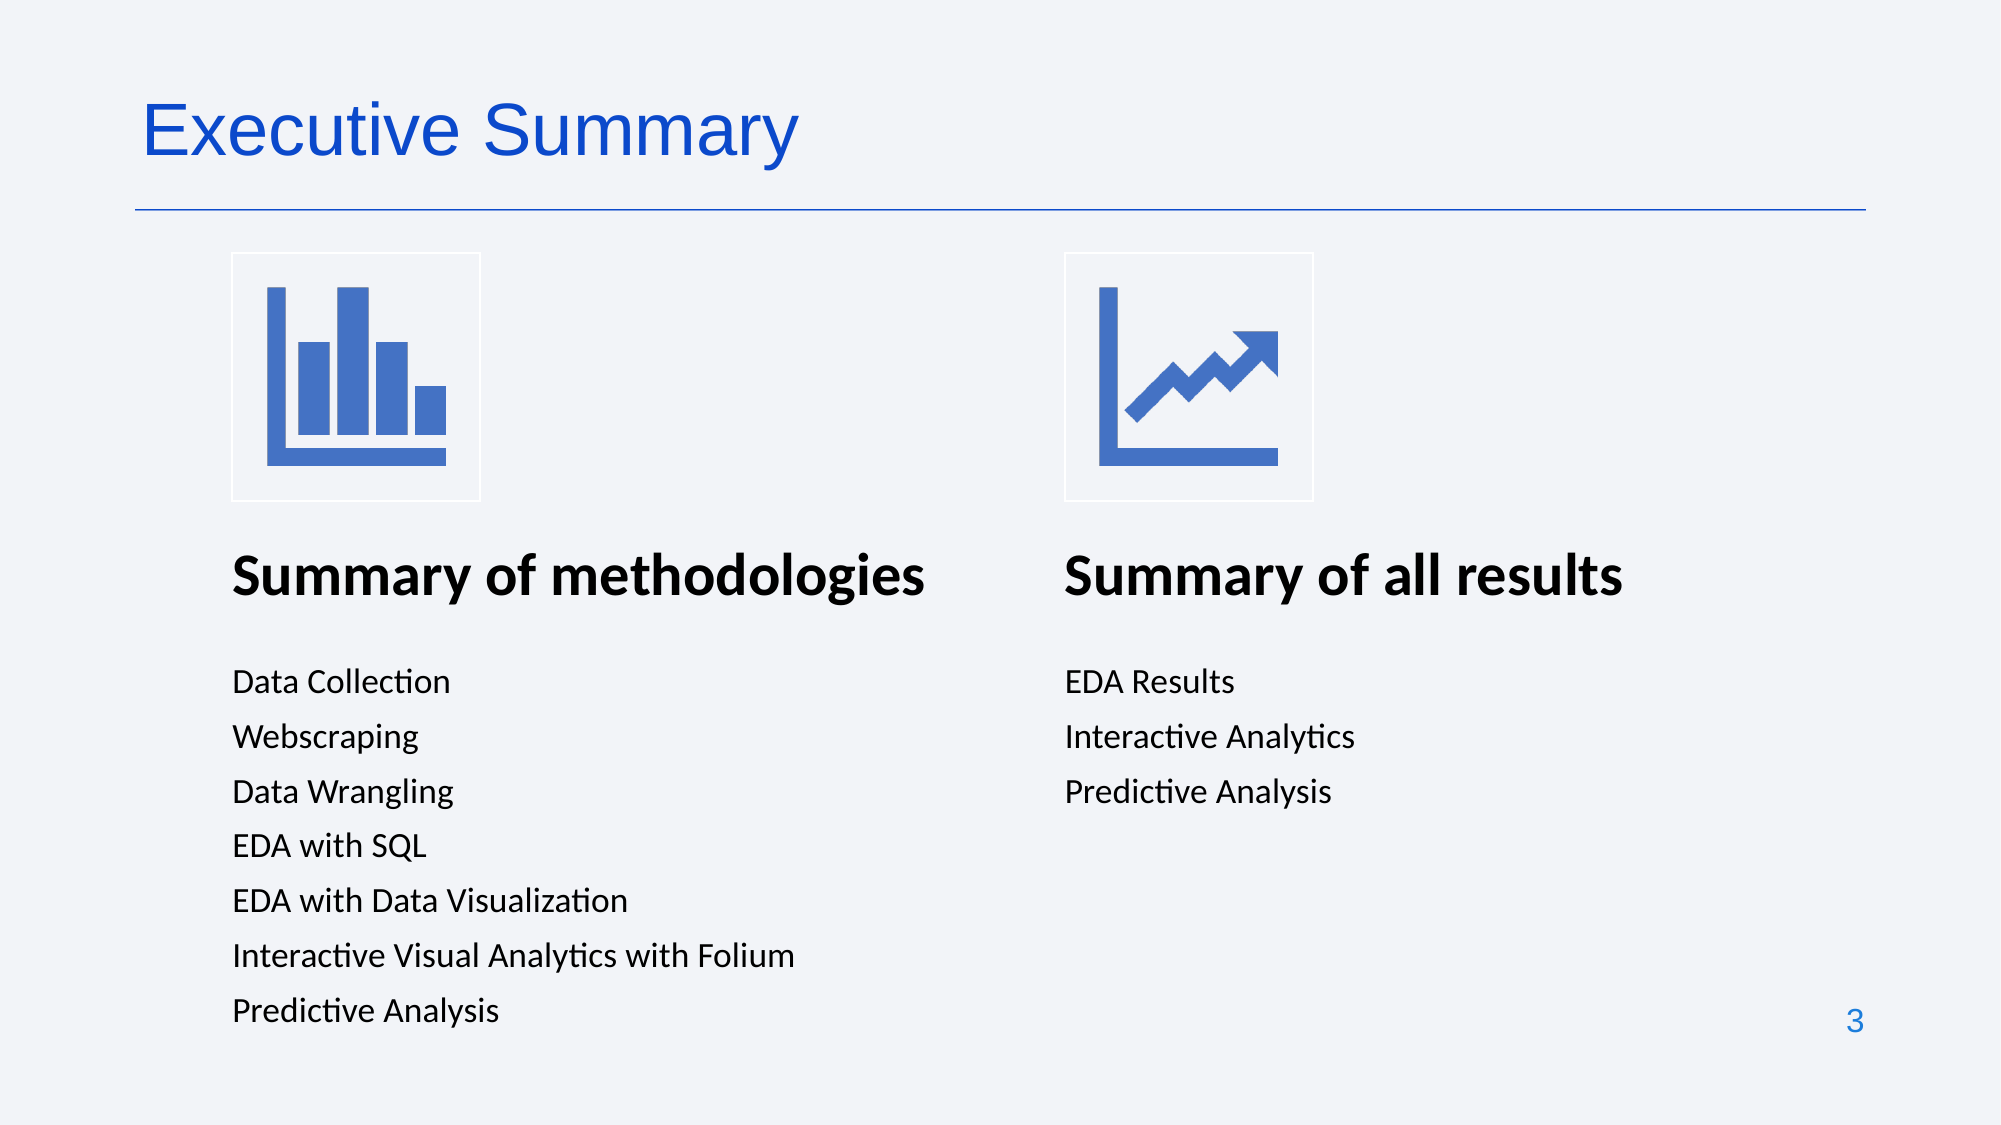

Executive Summary
Summary of methodologies
Data Collection
Webscraping
Data Wrangling
EDA with SQL
EDA with Data Visualization
Interactive Visual Analytics with Folium
Predictive Analysis
Summary of all results
EDA Results
Interactive Analytics
Predictive Analysis
3